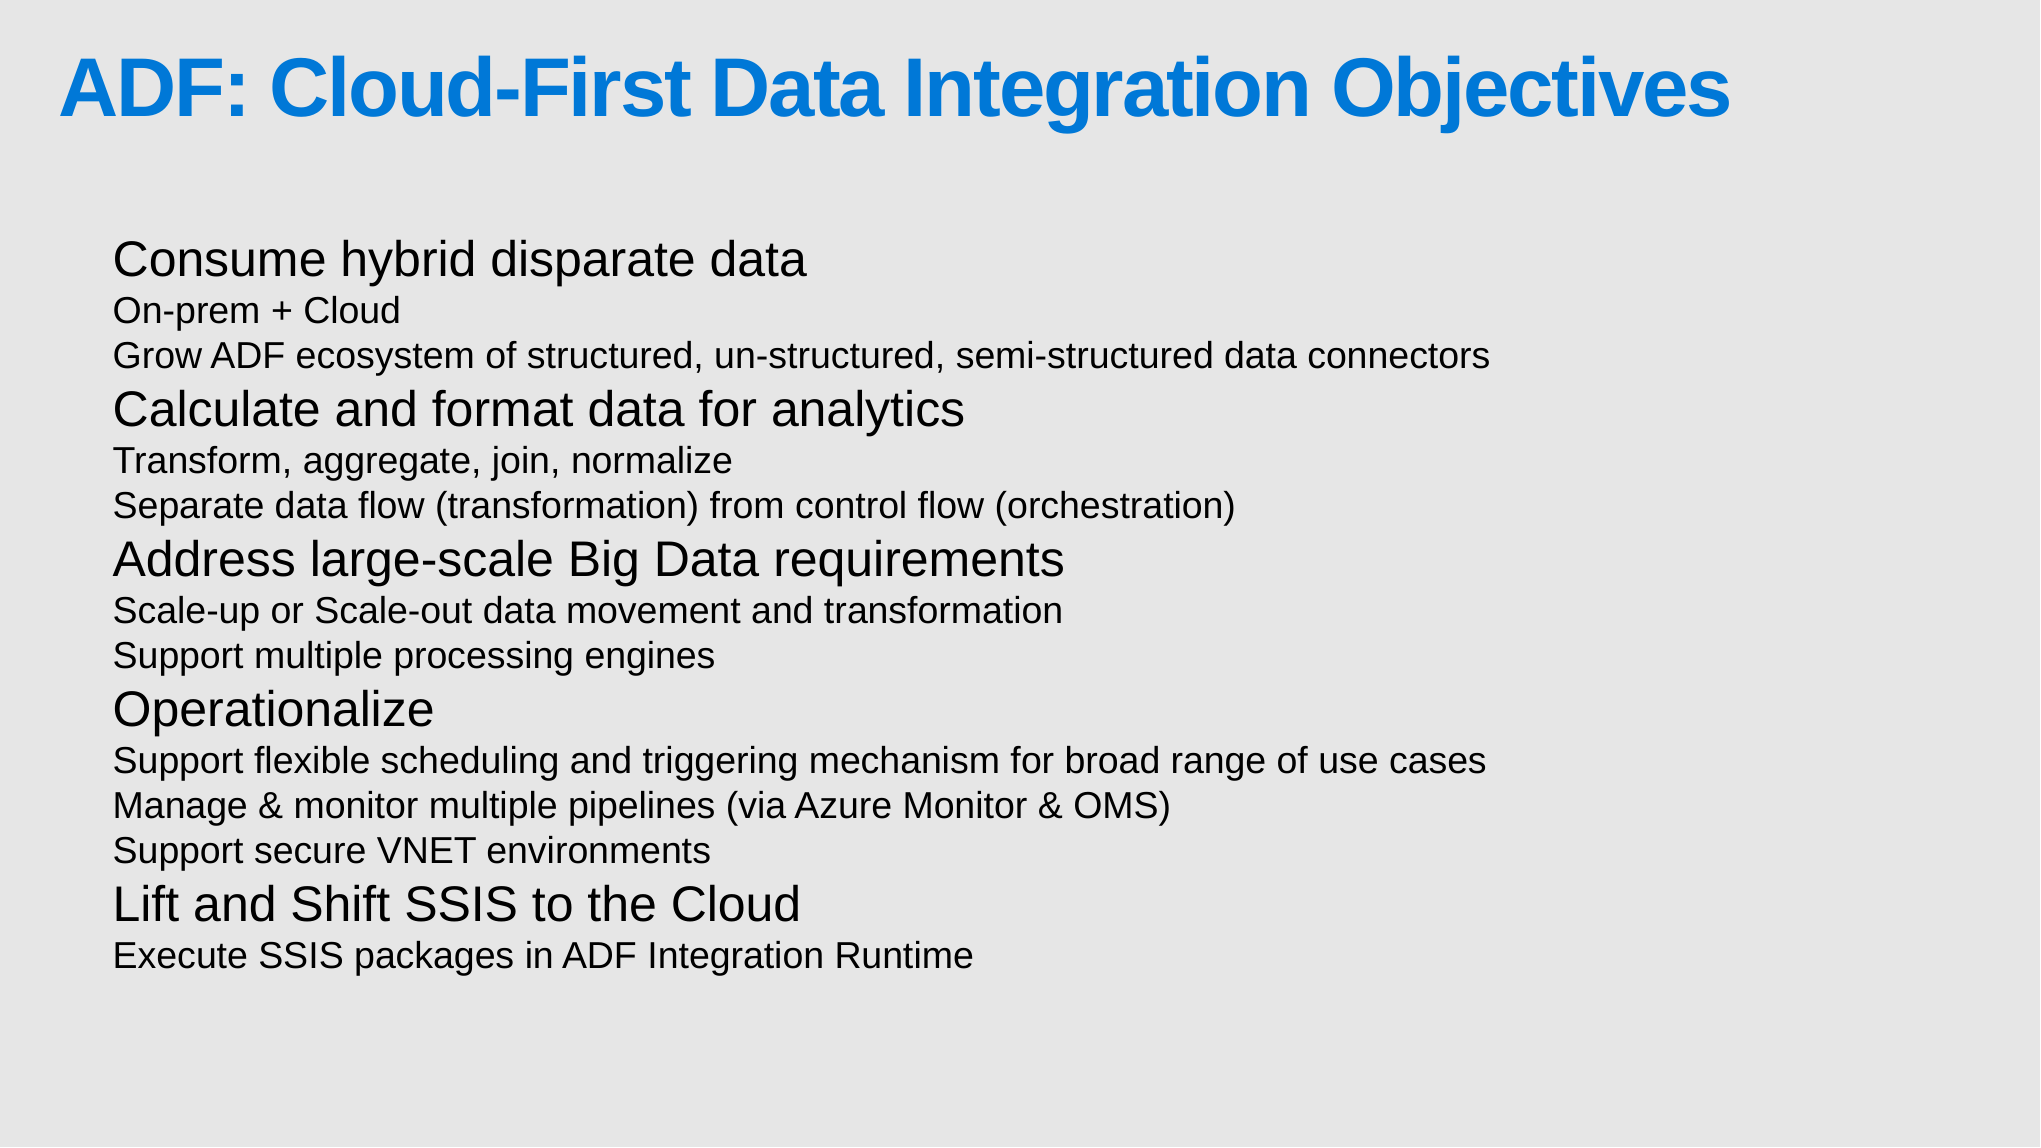

# ADF: Cloud-First Data Integration Objectives
Consume hybrid disparate data
On-prem + Cloud
Grow ADF ecosystem of structured, un-structured, semi-structured data connectors
Calculate and format data for analytics
Transform, aggregate, join, normalize
Separate data flow (transformation) from control flow (orchestration)
Address large-scale Big Data requirements
Scale-up or Scale-out data movement and transformation
Support multiple processing engines
Operationalize
Support flexible scheduling and triggering mechanism for broad range of use cases
Manage & monitor multiple pipelines (via Azure Monitor & OMS)
Support secure VNET environments
Lift and Shift SSIS to the Cloud
Execute SSIS packages in ADF Integration Runtime